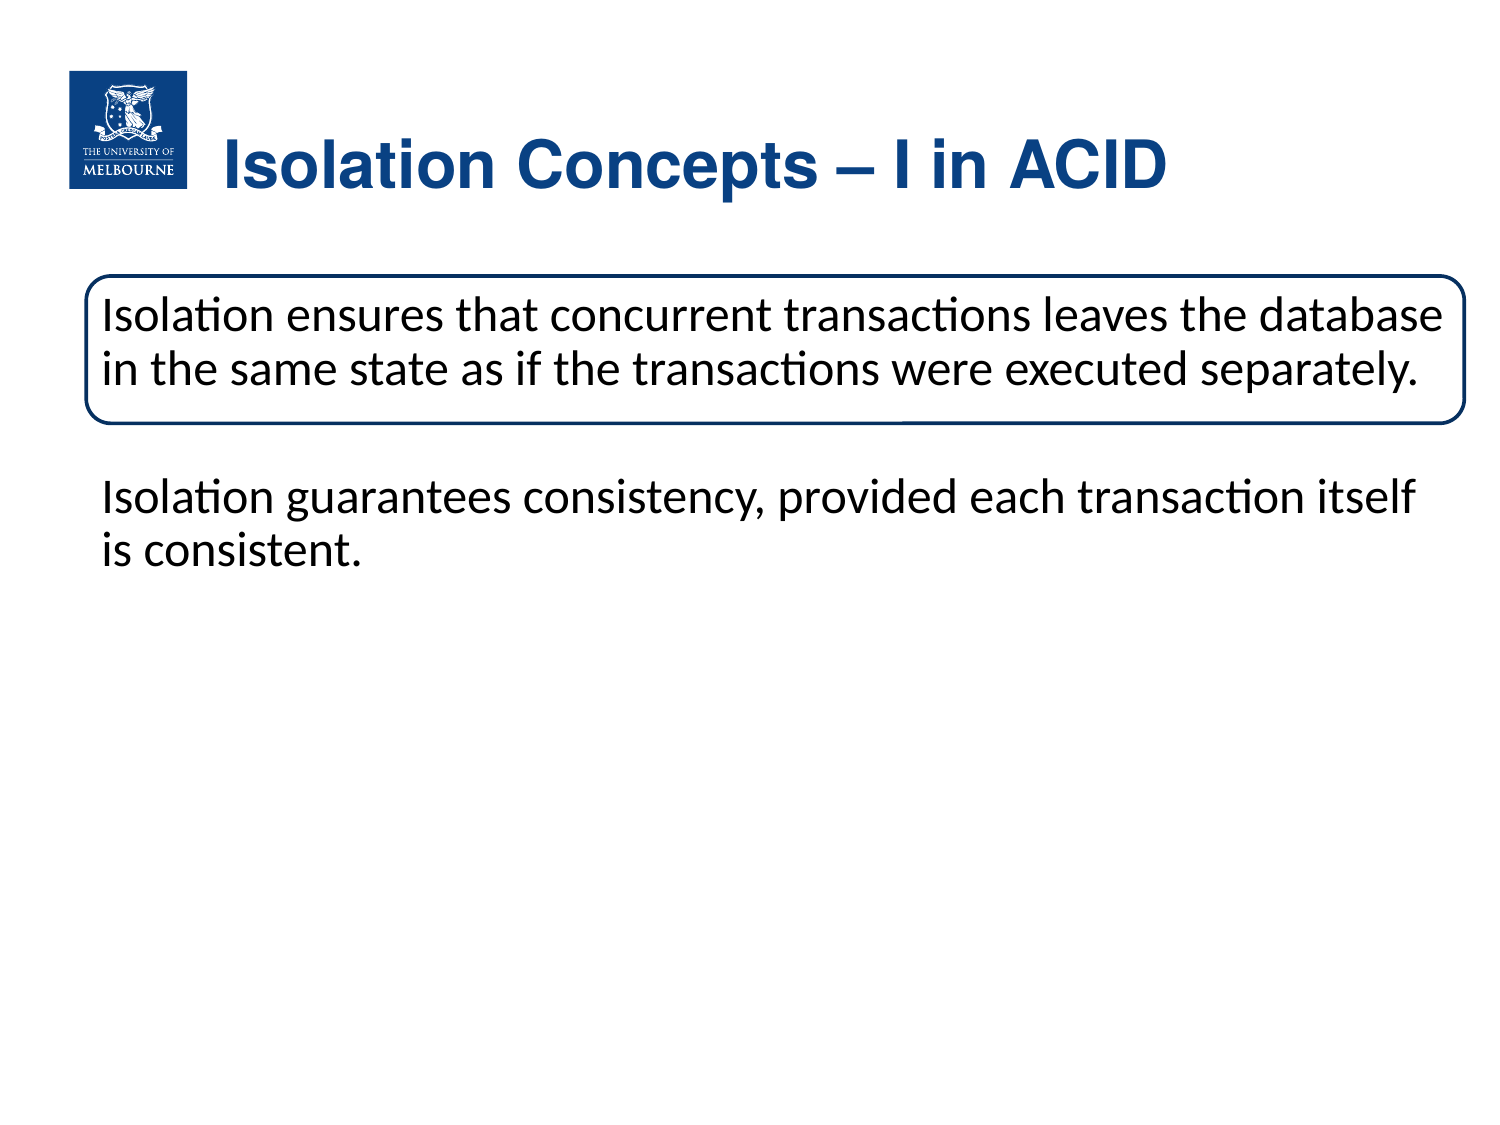

# Isolation Concepts – I in ACID

Isolation ensures that concurrent transactions leaves the database in the same state as if the transactions were executed separately.

Isolation guarantees consistency, provided each transaction itself is consistent.